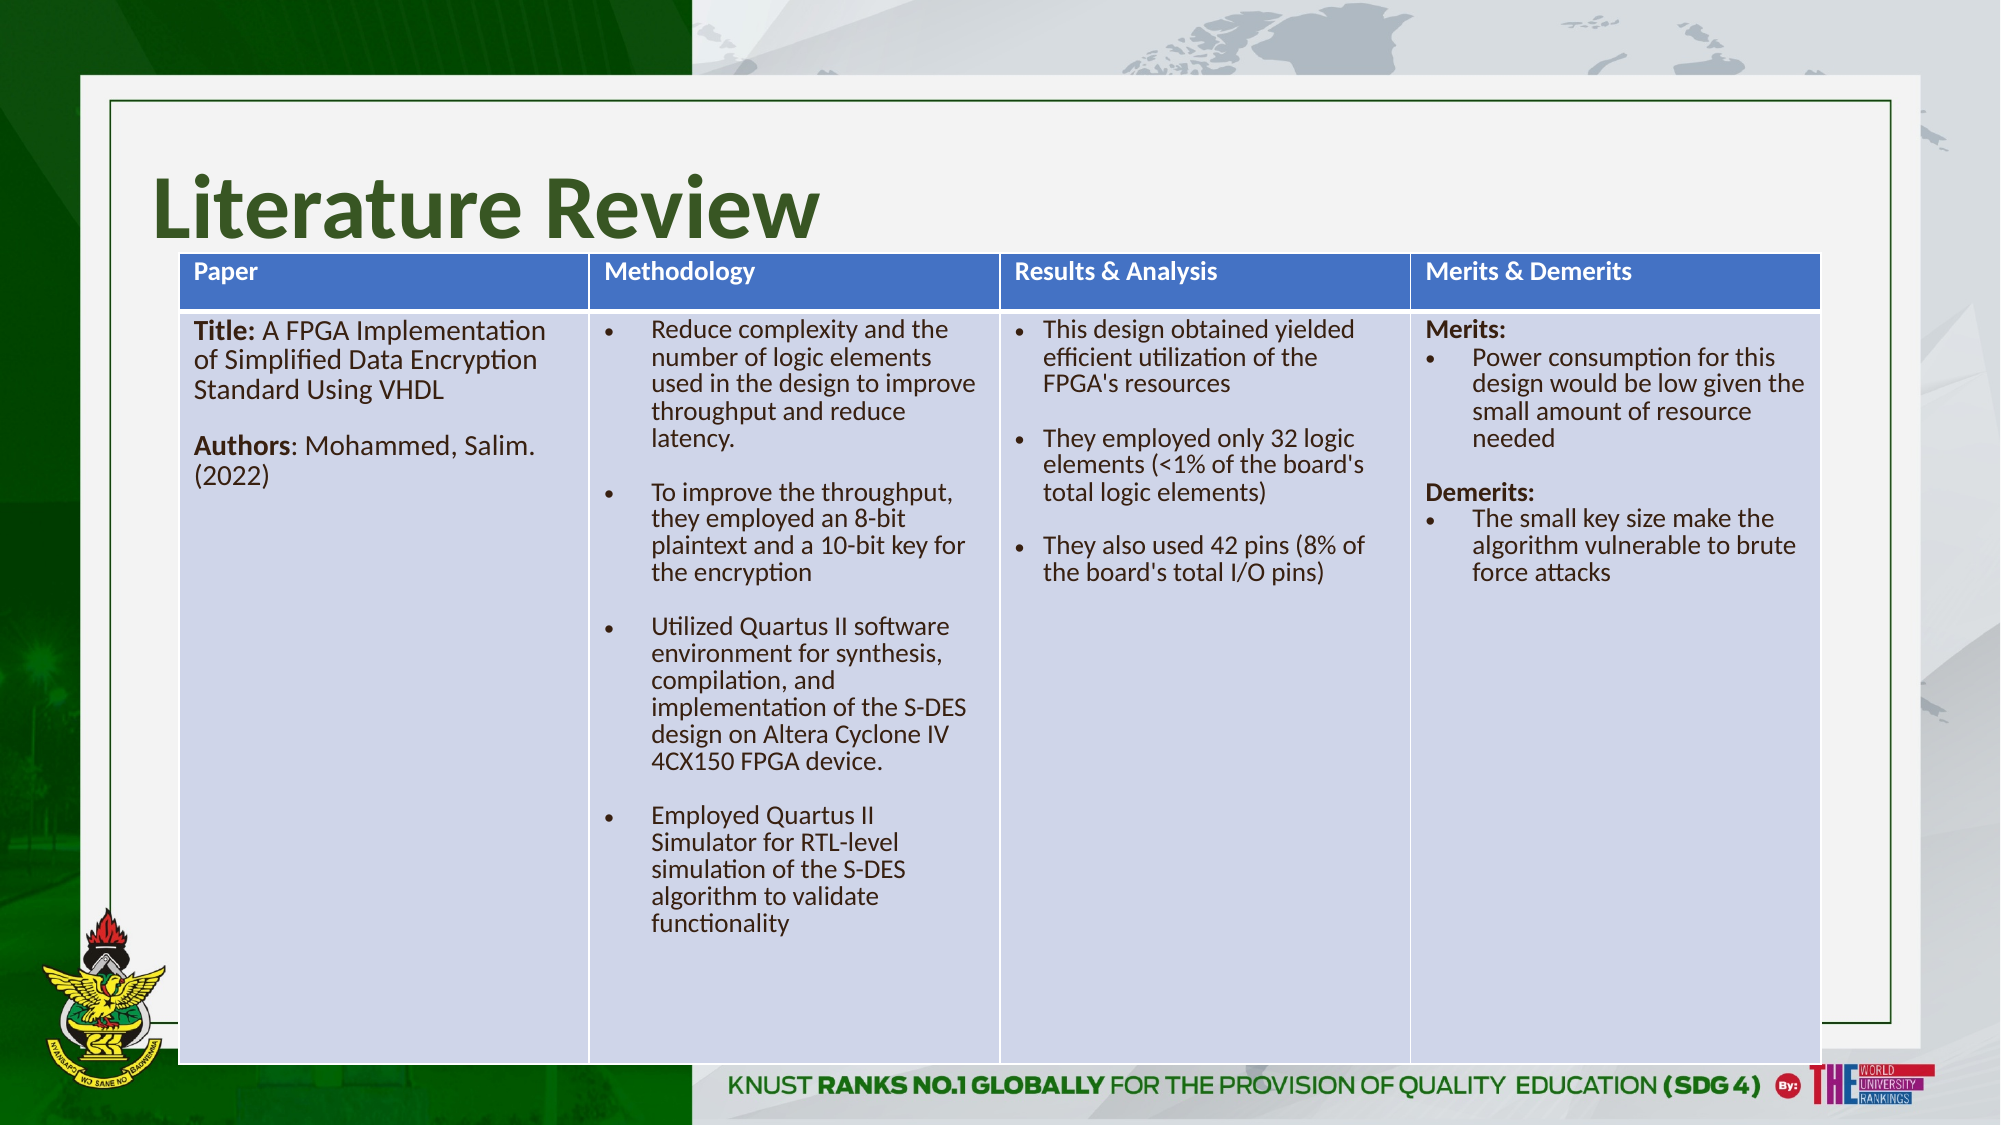

# Literature Review
| Paper | Methodology | Results & Analysis | Merits & Demerits |
| --- | --- | --- | --- |
| Title: A FPGA Implementation of Simplified Data Encryption Standard Using VHDL Authors: Mohammed, Salim. (2022) | Reduce complexity and the number of logic elements used in the design to improve throughput and reduce latency. To improve the throughput, they employed an 8-bit plaintext and a 10-bit key for the encryption Utilized Quartus II software environment for synthesis, compilation, and implementation of the S-DES design on Altera Cyclone IV 4CX150 FPGA device. Employed Quartus II Simulator for RTL-level simulation of the S-DES algorithm to validate functionality | This design obtained yielded efficient utilization of the FPGA's resources They employed only 32 logic elements (<1% of the board's total logic elements) They also used 42 pins (8% of the board's total I/O pins) | Merits: Power consumption for this design would be low given the small amount of resource needed Demerits: The small key size make the algorithm vulnerable to brute force attacks |